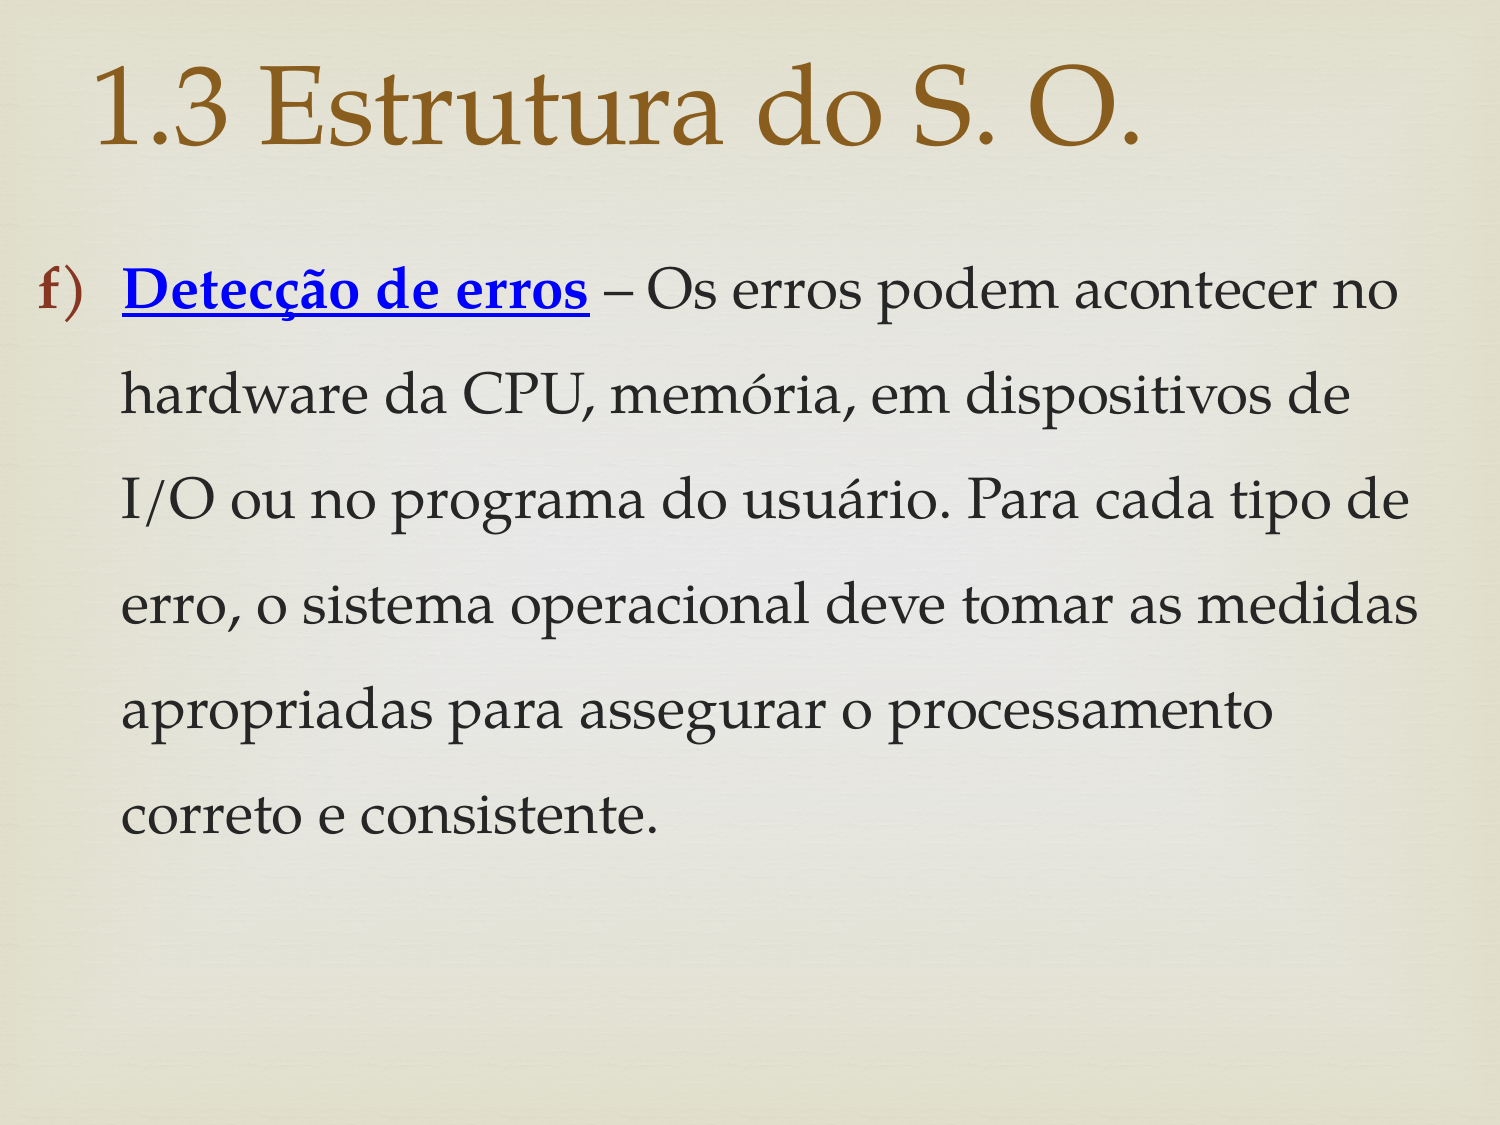

# 1.3 Estrutura do S. O.
Detecção de erros – Os erros podem acontecer no hardware da CPU, memória, em dispositivos de I/O ou no programa do usuário. Para cada tipo de erro, o sistema operacional deve tomar as medidas apropriadas para assegurar o processamento correto e consistente.